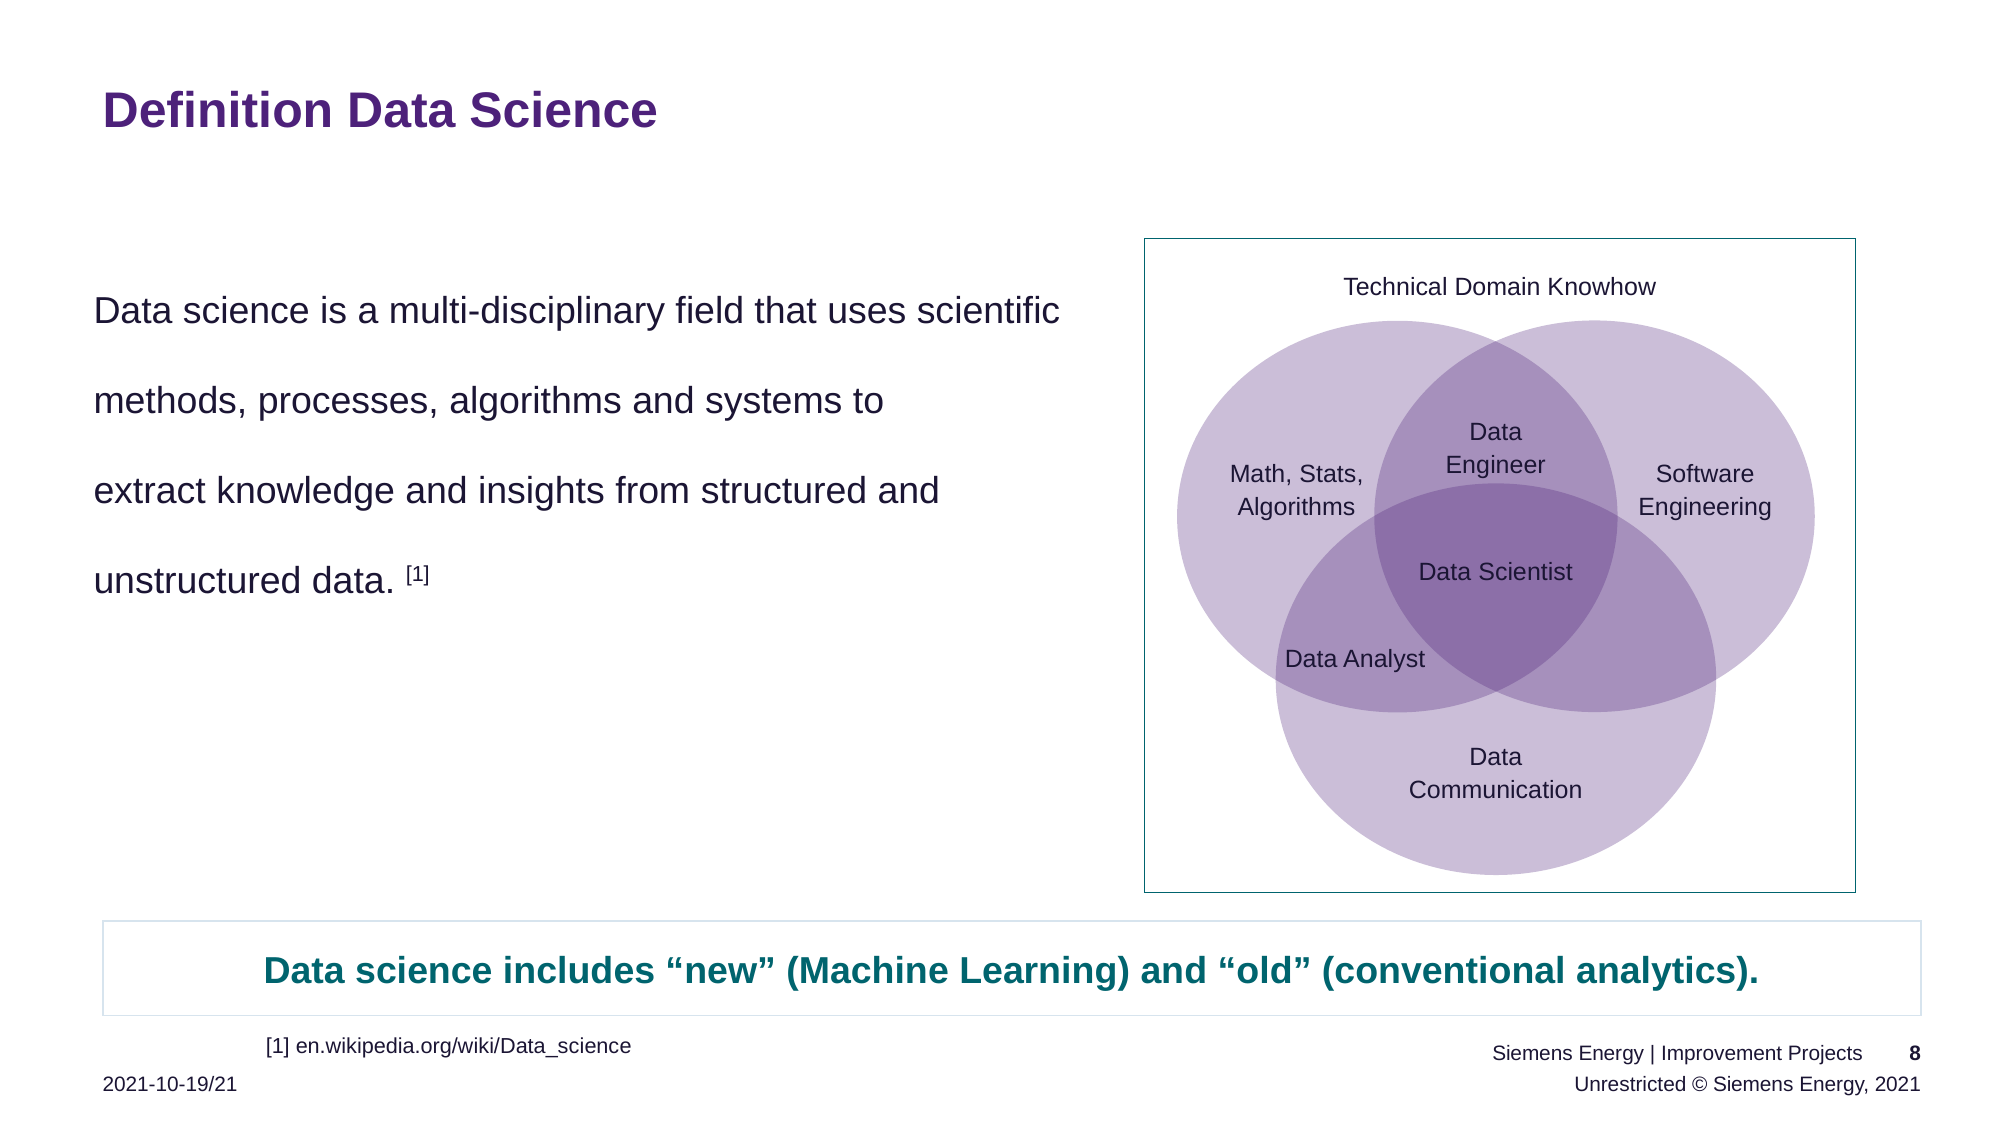

# Definition Data Science

Technical Domain Knowhow
Data science is a multi-disciplinary field that uses scientific methods, processes, algorithms and systems to extract knowledge and insights from structured and unstructured data. [1]

Data Engineer
Math, Stats, Algorithms
Software Engineering

Data Scientist
Data Analyst
Data Communication
Data science includes “new” (Machine Learning) and “old” (conventional analytics).
[1] en.wikipedia.org/wiki/Data_science